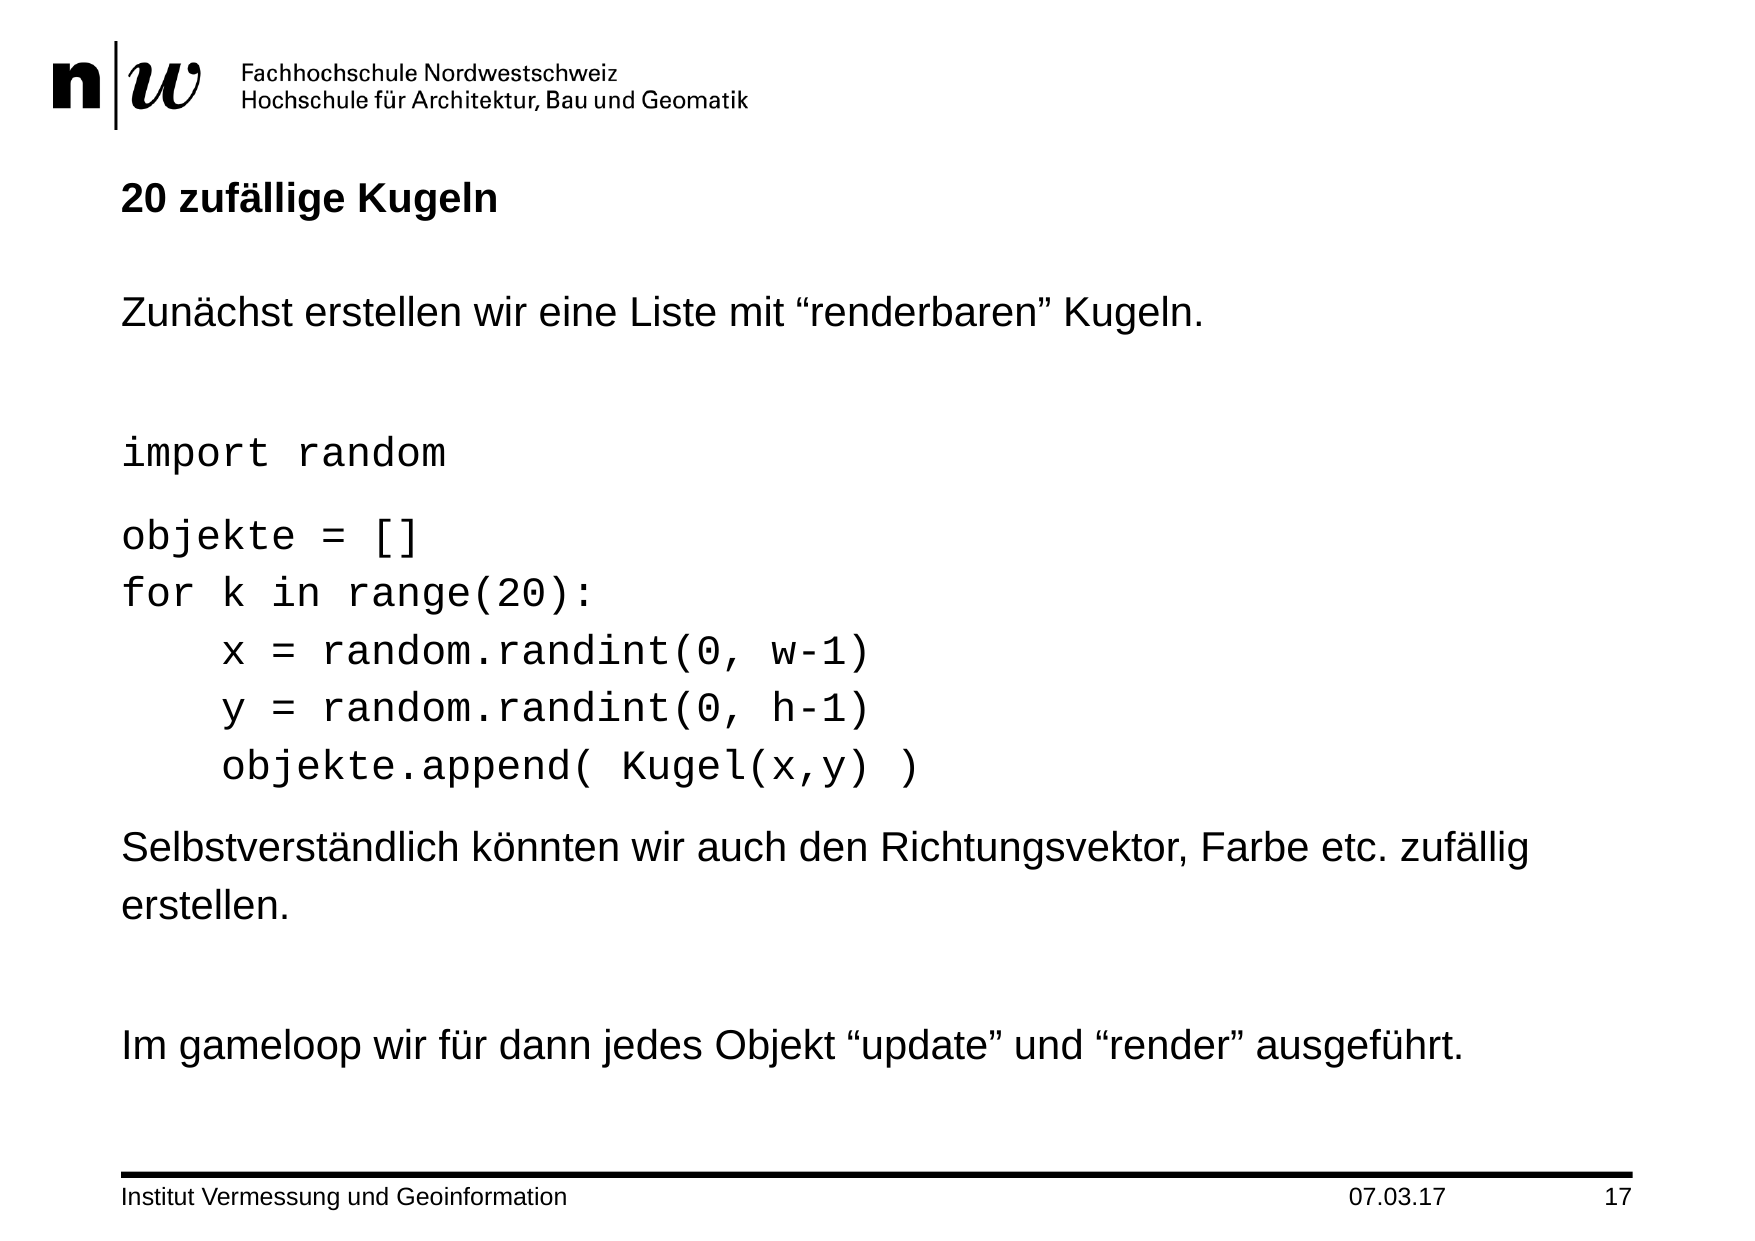

# 20 zufällige Kugeln
Zunächst erstellen wir eine Liste mit “renderbaren” Kugeln.
import random
objekte = []
for k in range(20):
    x = random.randint(0, w-1)
    y = random.randint(0, h-1)
    objekte.append( Kugel(x,y) )
Selbstverständlich könnten wir auch den Richtungsvektor, Farbe etc. zufällig erstellen.
Im gameloop wir für dann jedes Objekt “update” und “render” ausgeführt.
Institut Vermessung und Geoinformation
07.03.17
17